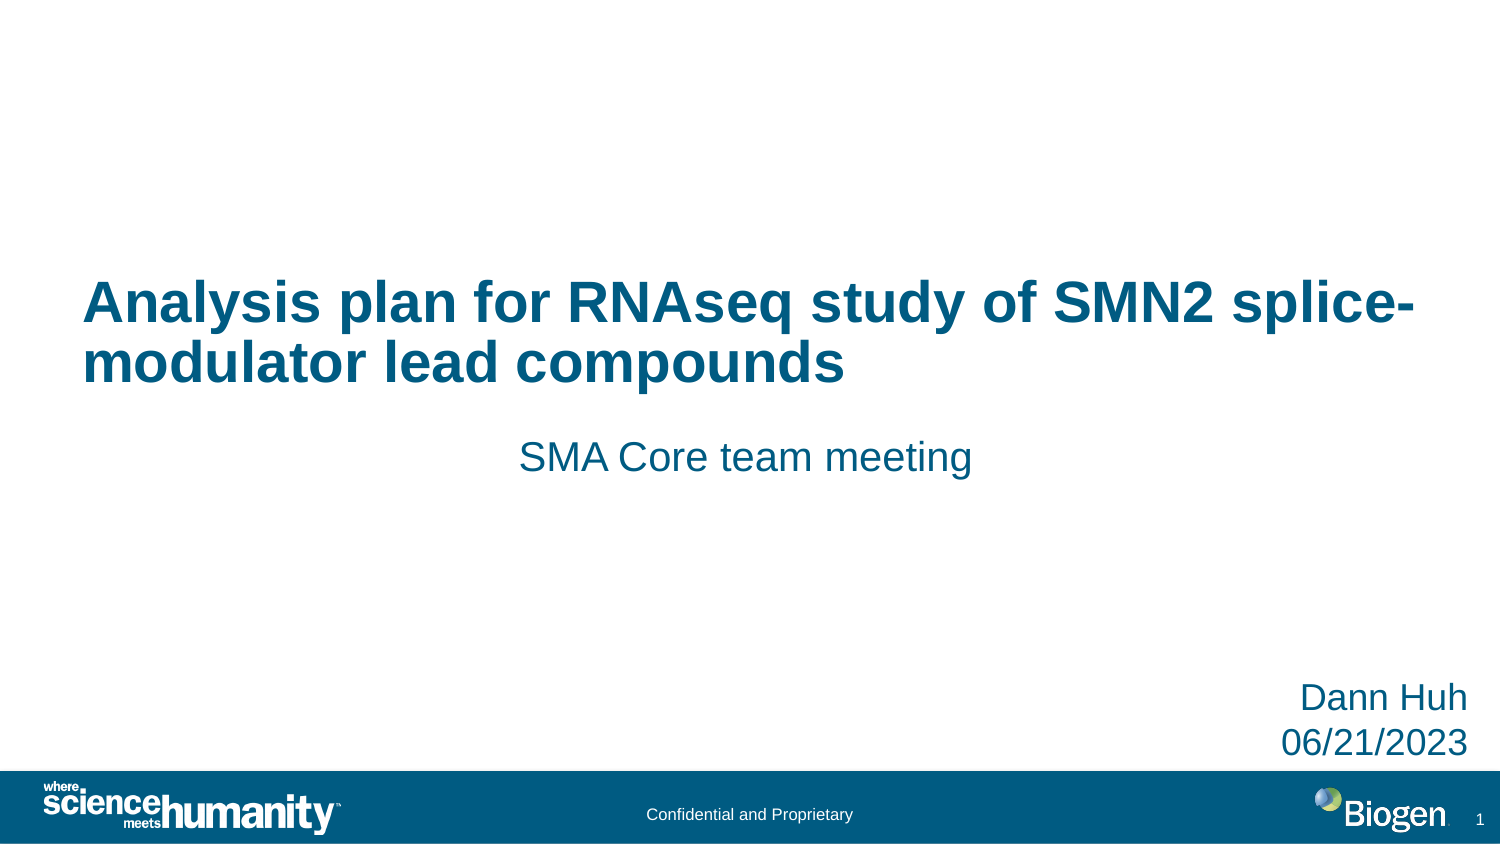

# Analysis plan for RNAseq study of SMN2 splice-modulator lead compounds
SMA Core team meeting
Dann Huh
06/21/2023
1